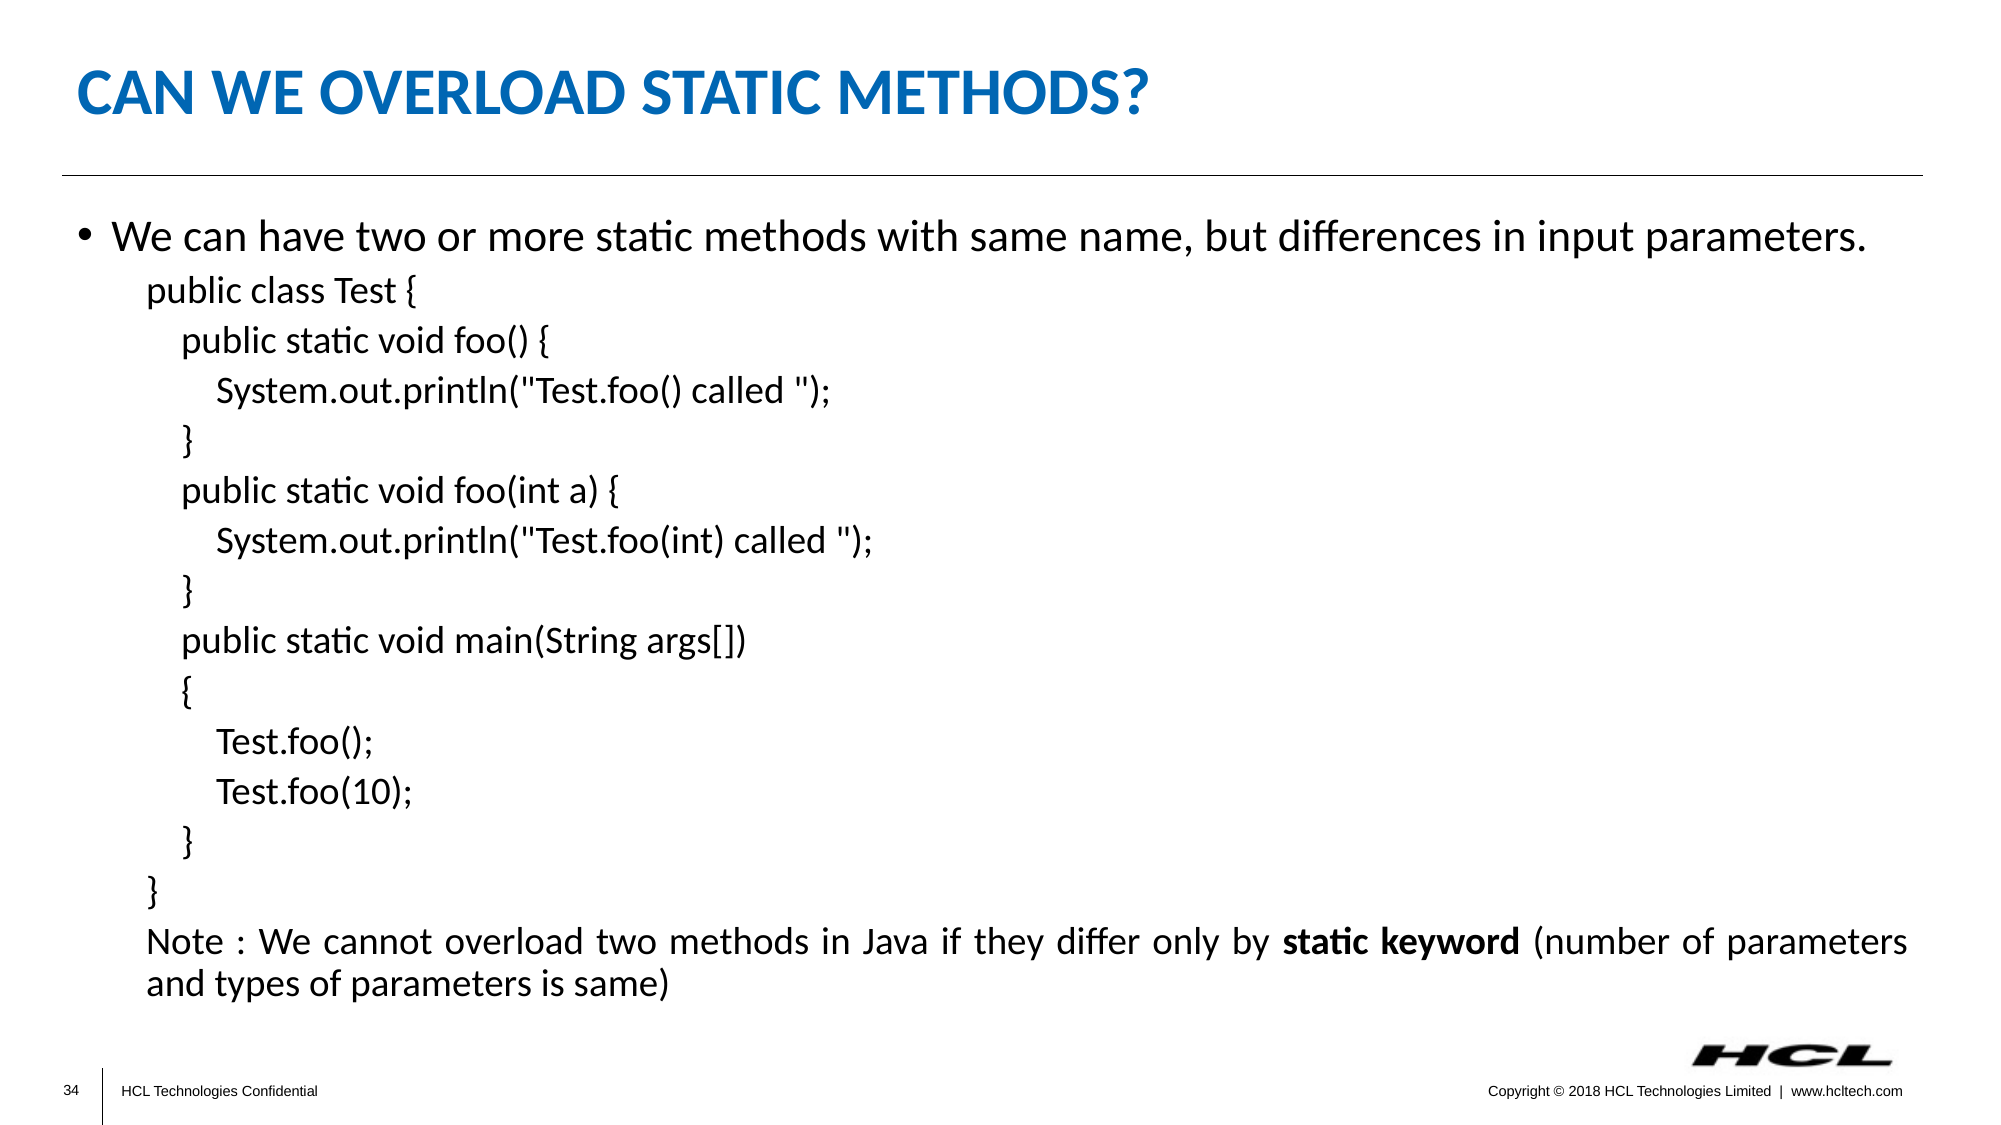

# Can we overload static methods?
We can have two or more static methods with same name, but differences in input parameters.
public class Test {
    public static void foo() {
        System.out.println("Test.foo() called ");
    }
    public static void foo(int a) {
        System.out.println("Test.foo(int) called ");
    }
    public static void main(String args[])
    {
        Test.foo();
        Test.foo(10);
    }
}
Note : We cannot overload two methods in Java if they differ only by static keyword (number of parameters and types of parameters is same)